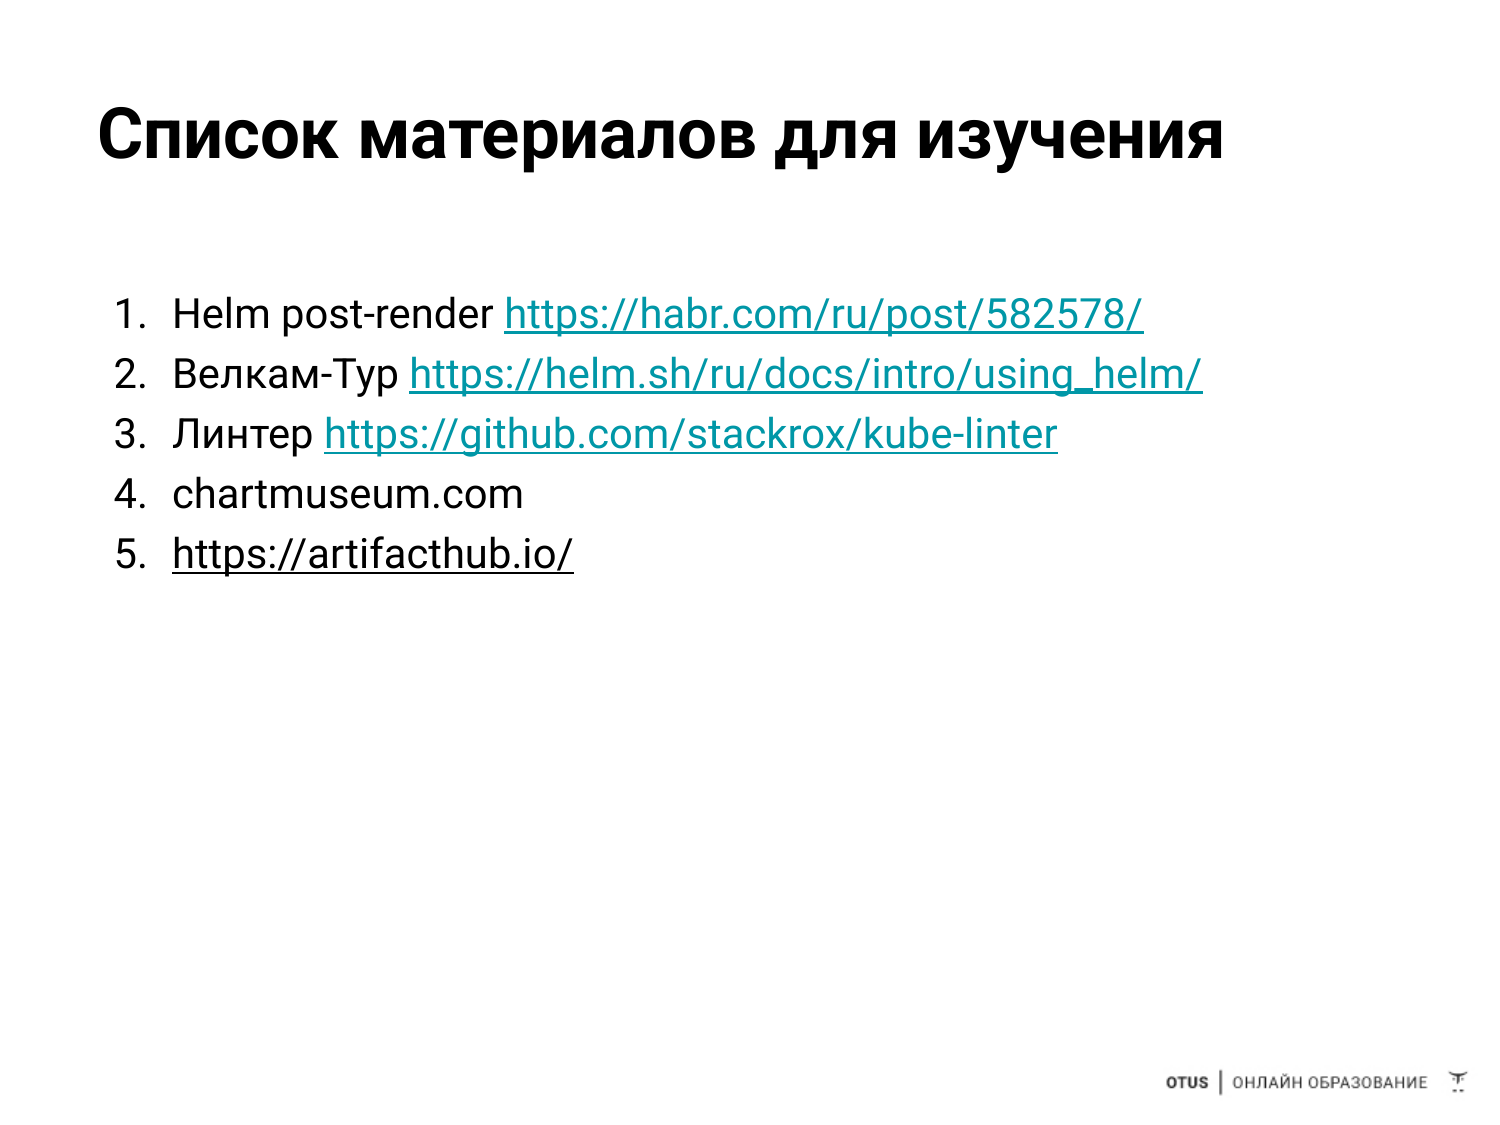

# Список материалов для изучения
Helm post-render https://habr.com/ru/post/582578/
Велкам-Тур https://helm.sh/ru/docs/intro/using_helm/
Линтер https://github.com/stackrox/kube-linter
chartmuseum.com
https://artifacthub.io/